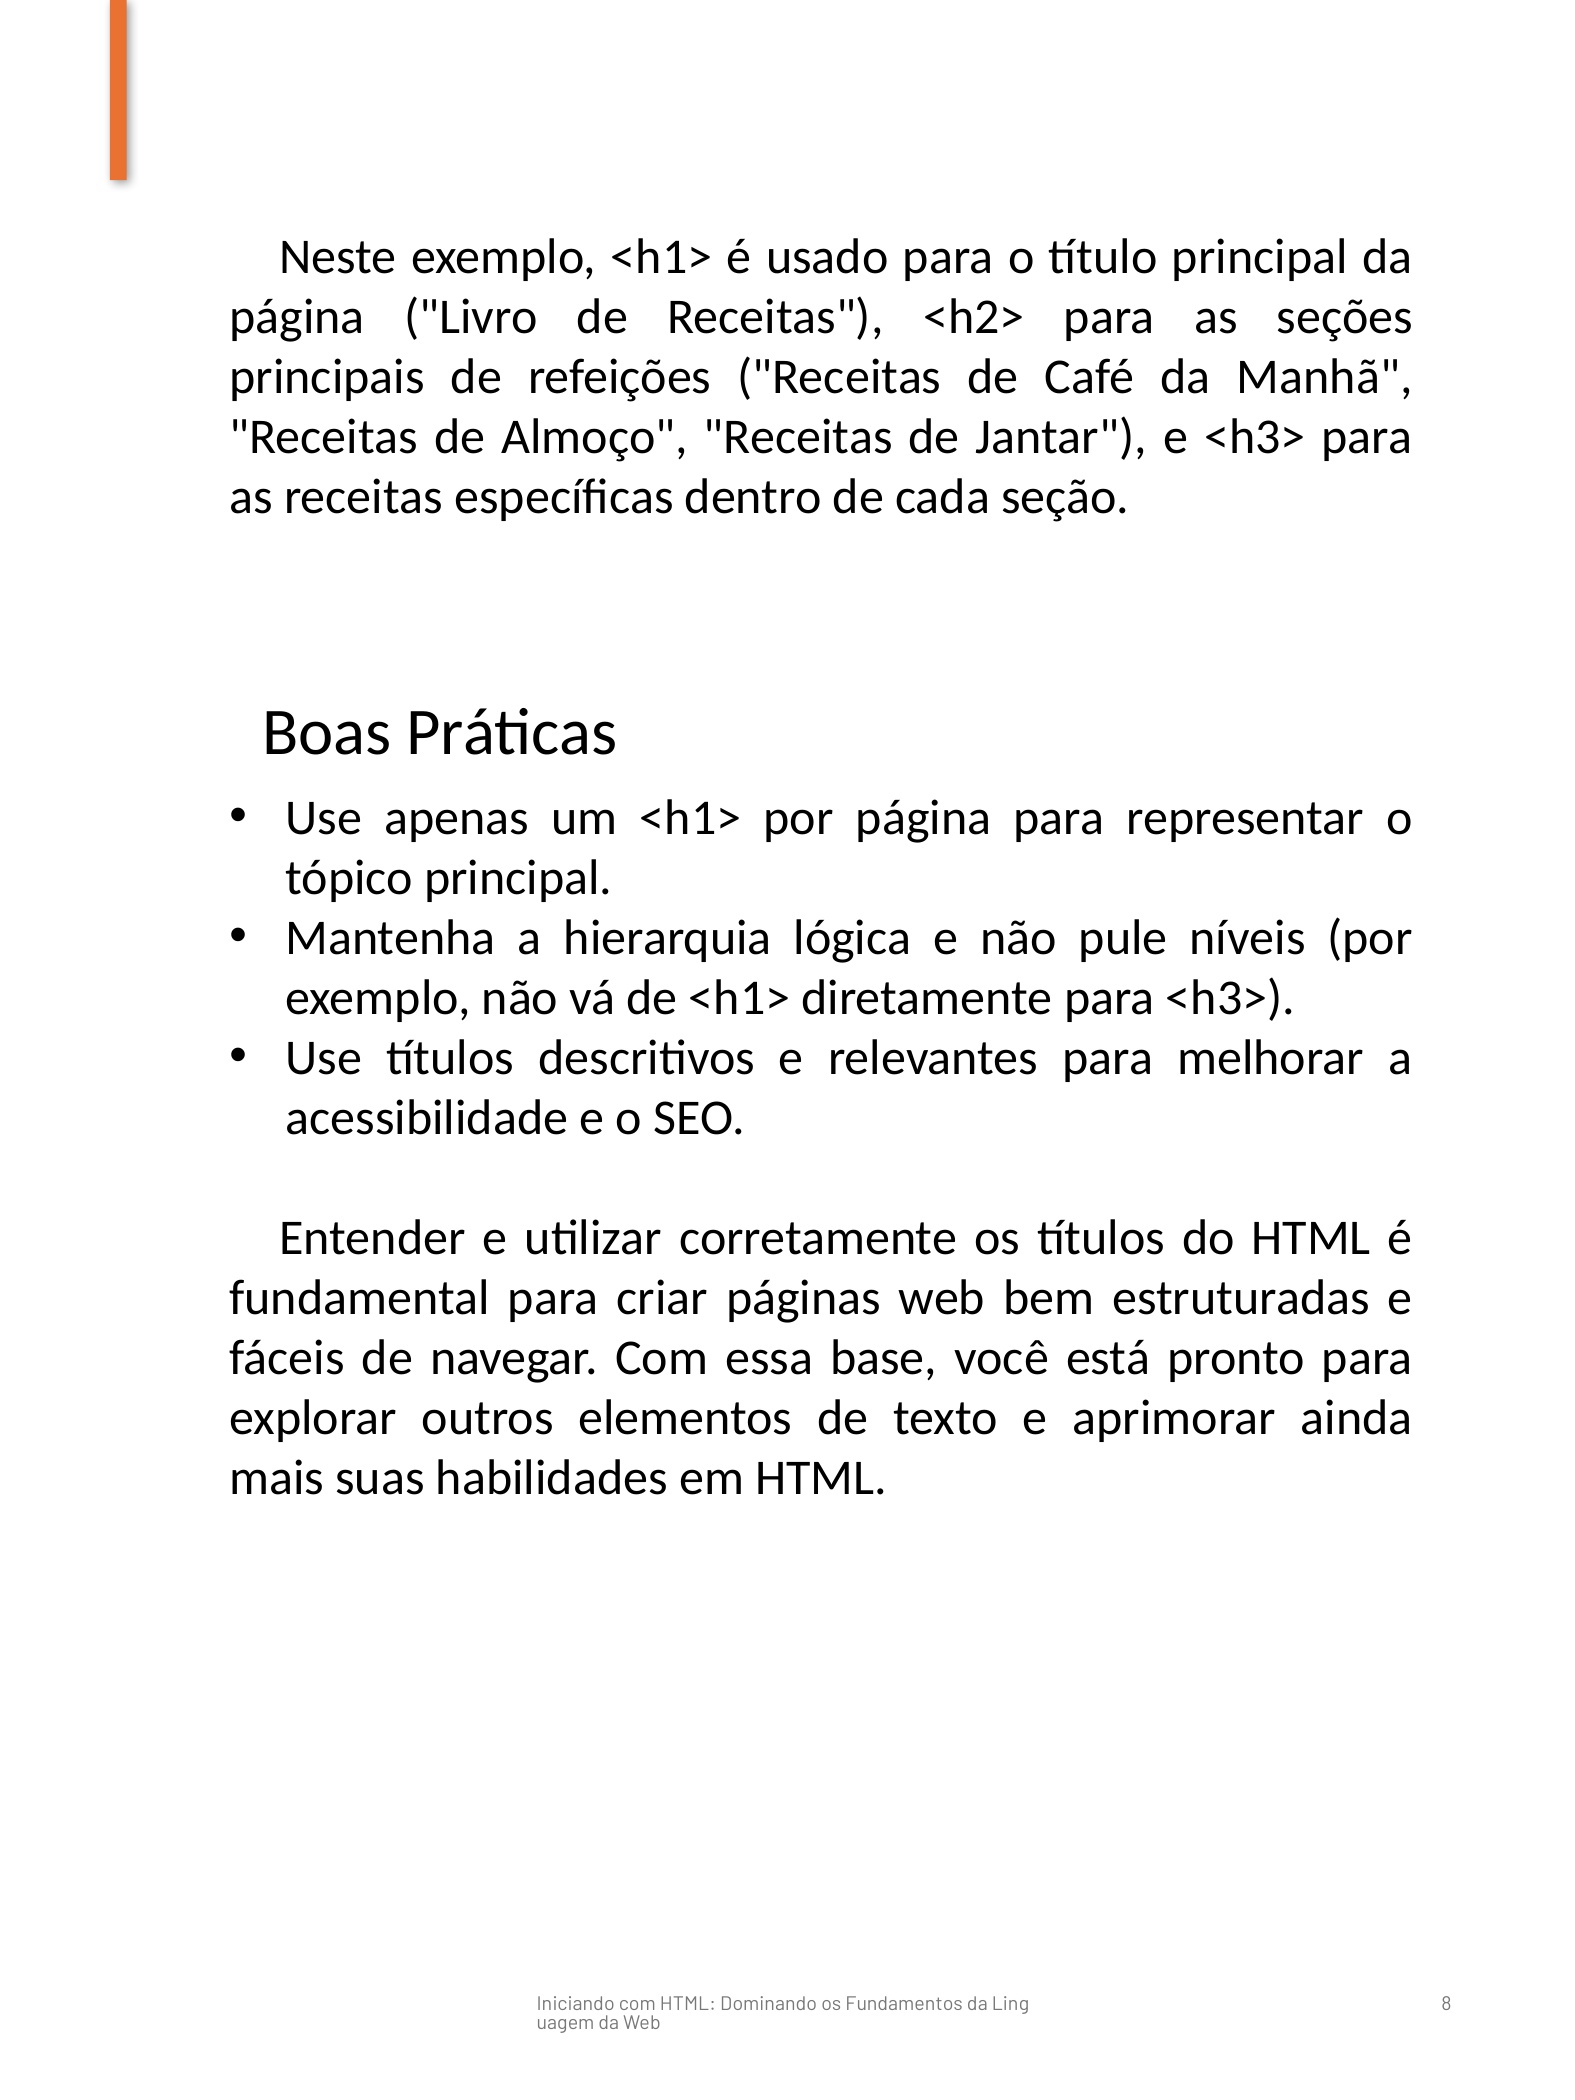

Neste exemplo, <h1> é usado para o título principal da página ("Livro de Receitas"), <h2> para as seções principais de refeições ("Receitas de Café da Manhã", "Receitas de Almoço", "Receitas de Jantar"), e <h3> para as receitas específicas dentro de cada seção.
Boas Práticas
Use apenas um <h1> por página para representar o tópico principal.
Mantenha a hierarquia lógica e não pule níveis (por exemplo, não vá de <h1> diretamente para <h3>).
Use títulos descritivos e relevantes para melhorar a acessibilidade e o SEO.

 Entender e utilizar corretamente os títulos do HTML é fundamental para criar páginas web bem estruturadas e fáceis de navegar. Com essa base, você está pronto para explorar outros elementos de texto e aprimorar ainda mais suas habilidades em HTML.

Iniciando com HTML: Dominando os Fundamentos da Linguagem da Web
8